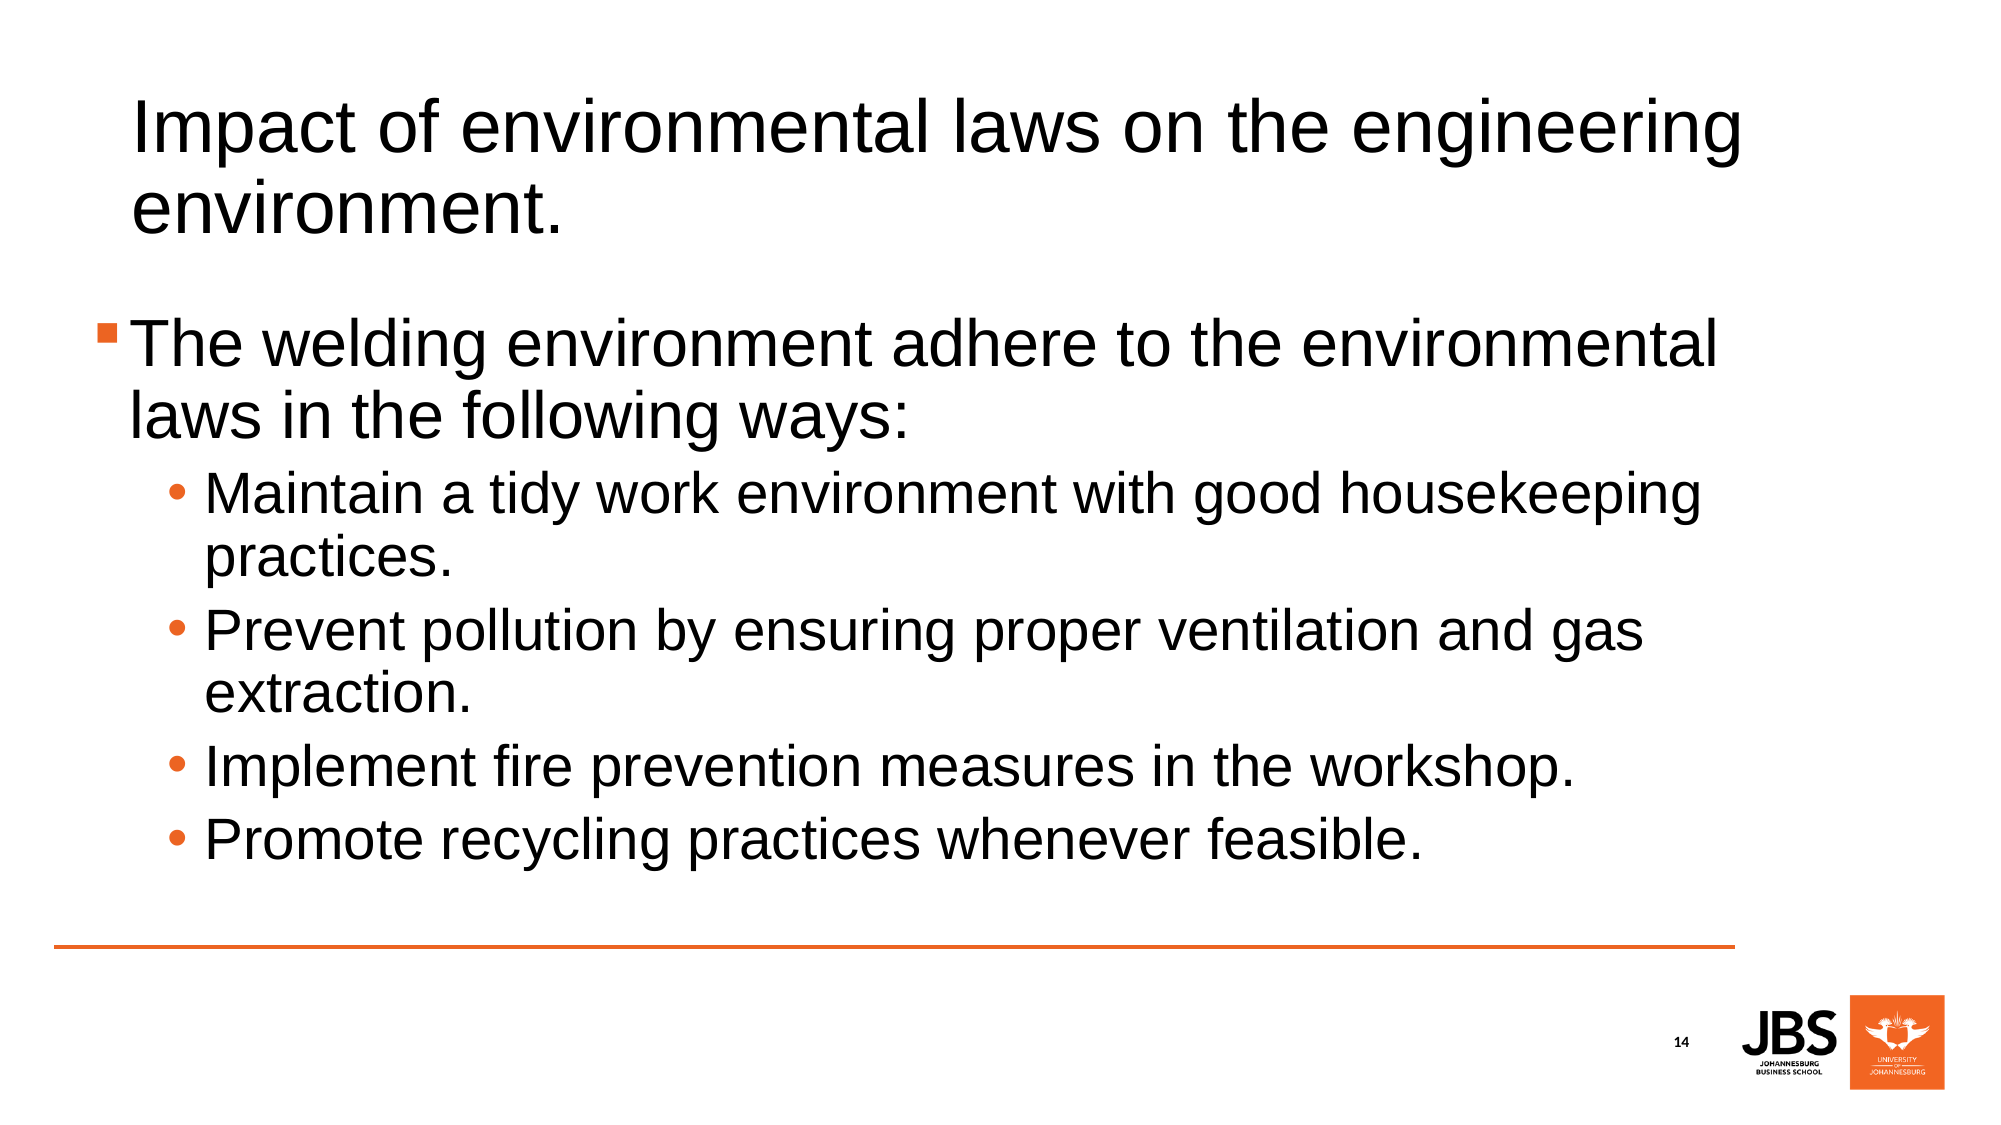

# Impact of environmental laws on the engineering environment.
The welding environment adhere to the environmental laws in the following ways:
Maintain a tidy work environment with good housekeeping practices.
Prevent pollution by ensuring proper ventilation and gas extraction.
Implement fire prevention measures in the workshop.
Promote recycling practices whenever feasible.